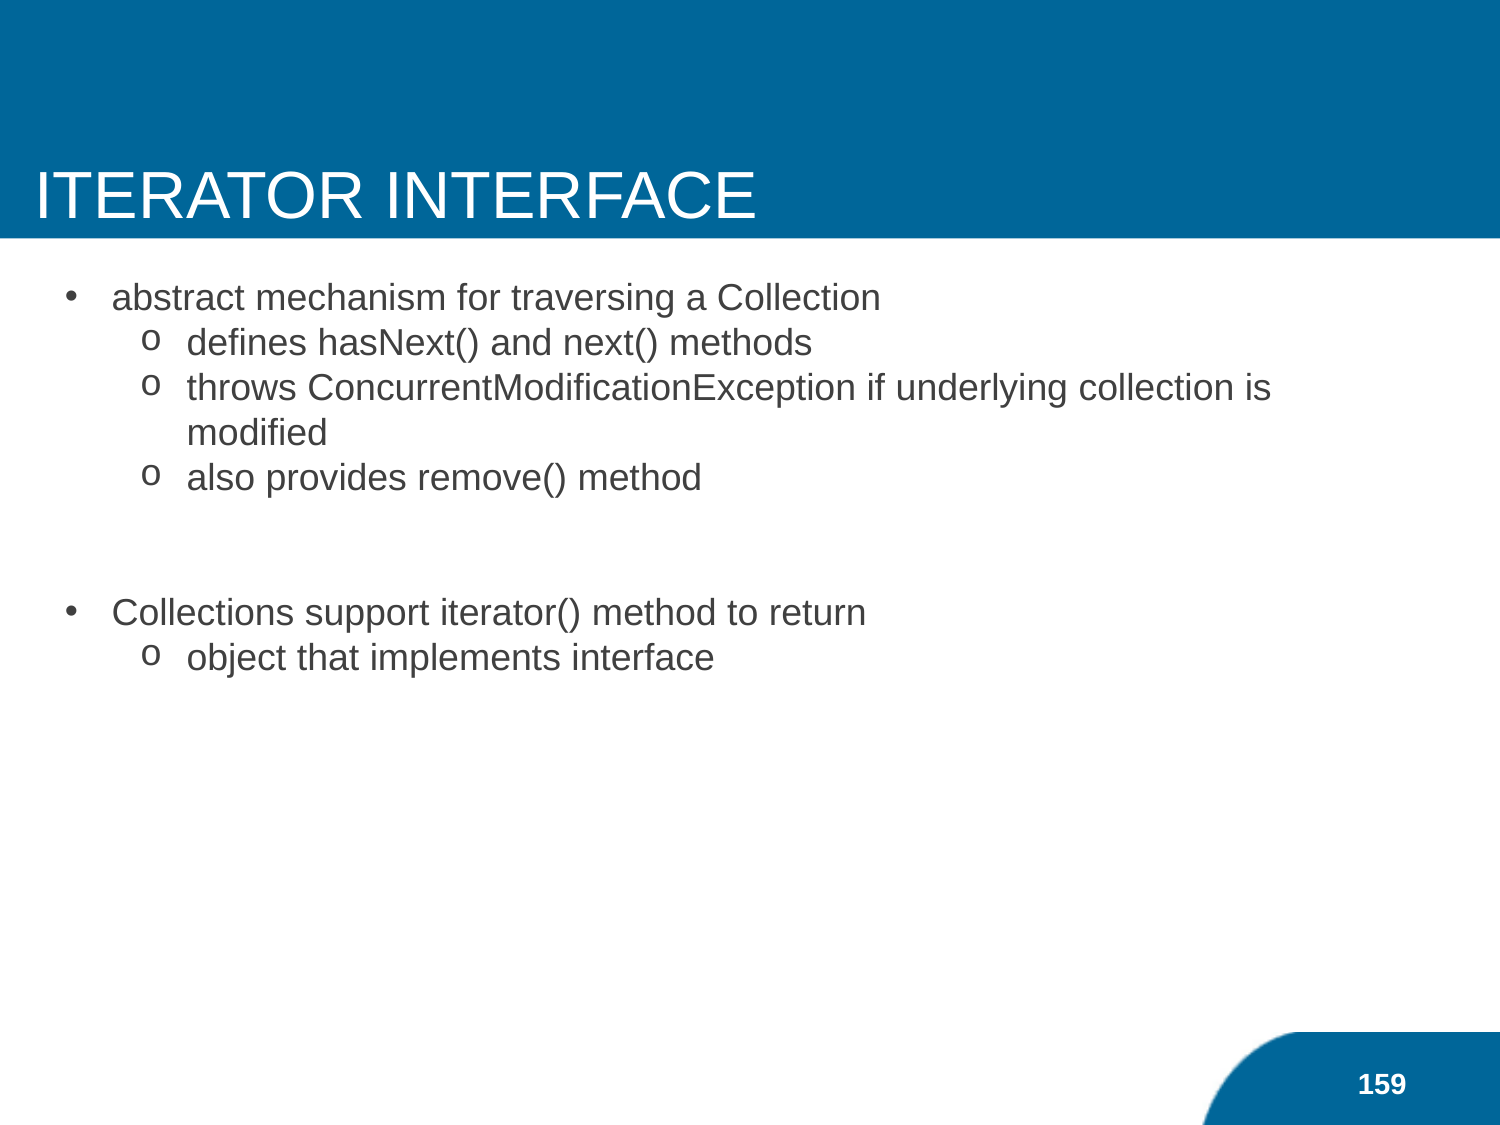

Iterator Interface
abstract mechanism for traversing a Collection
defines hasNext() and next() methods
throws ConcurrentModificationException if underlying collection is modified
also provides remove() method

Collections support iterator() method to return
object that implements interface

159